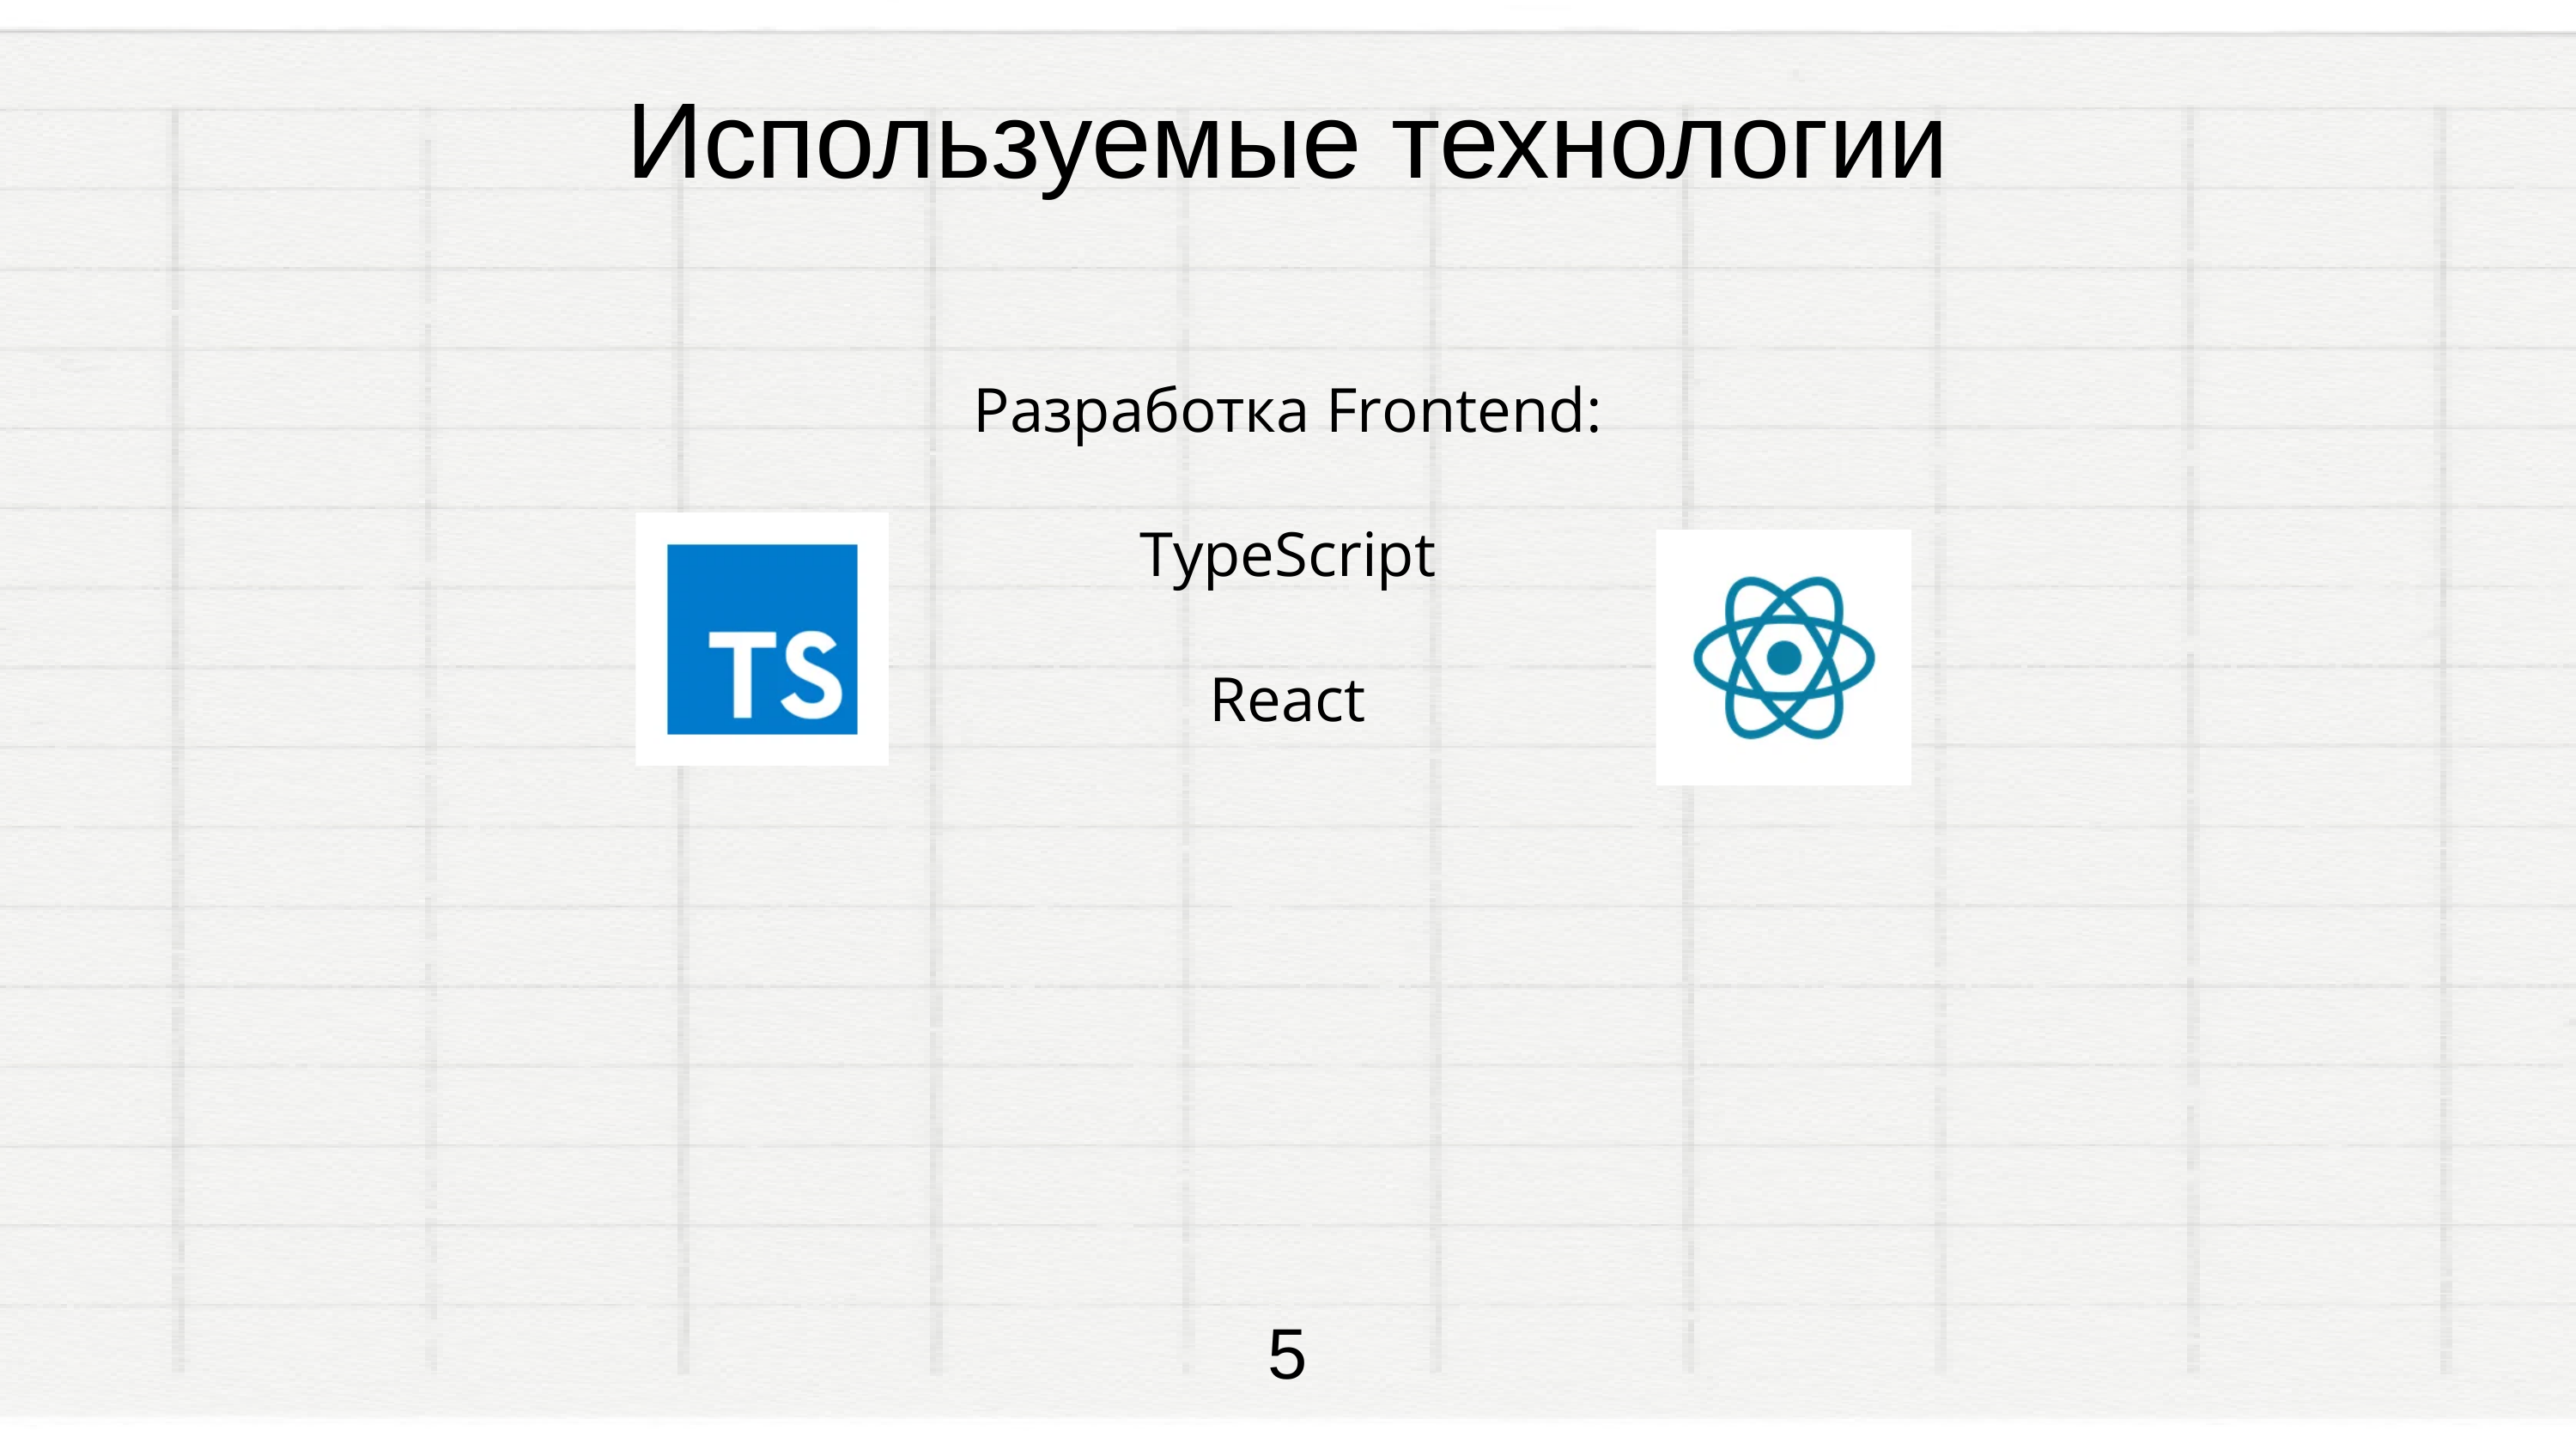

Используемые технологии
Разработка Frontend:
TypeScript

React
5